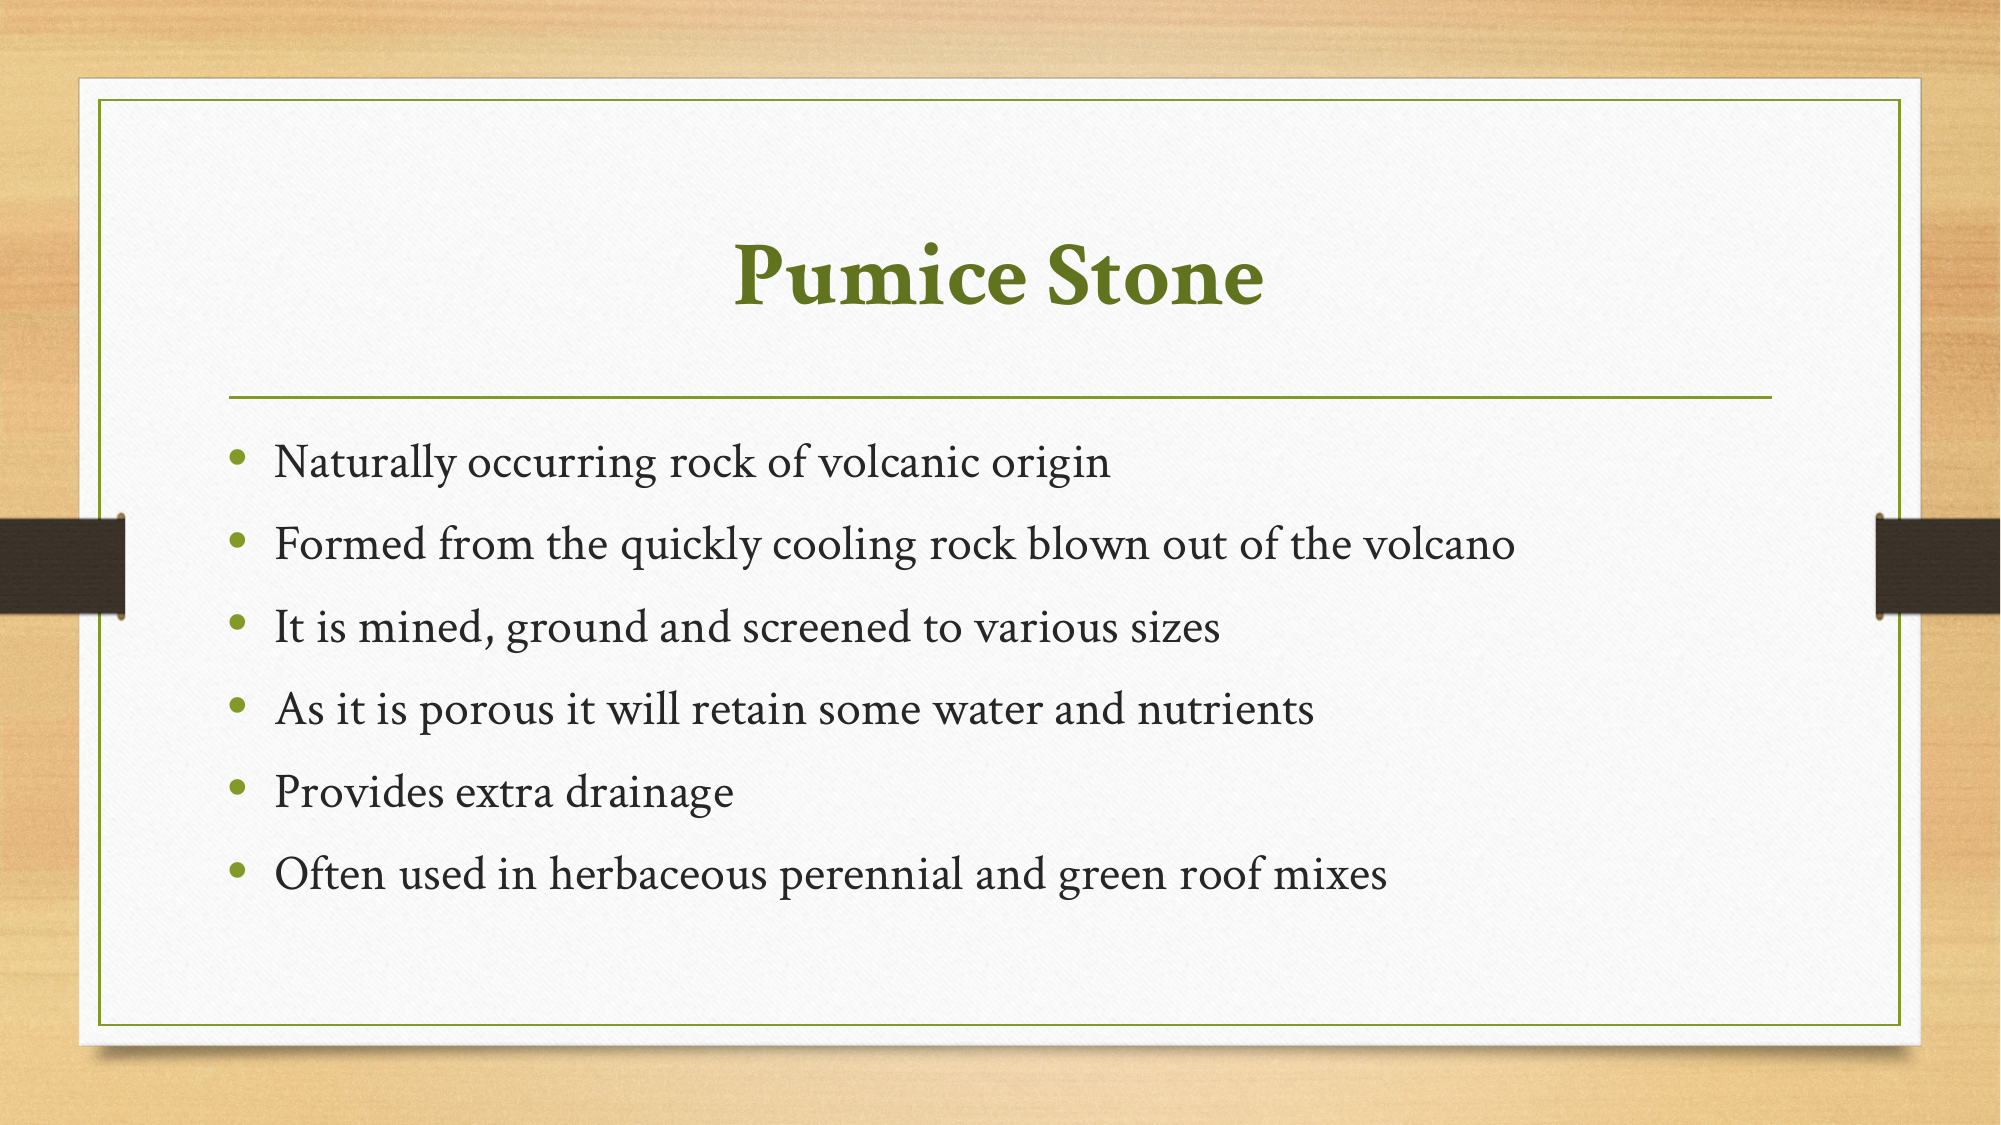

# Pumice Stone
Naturally occurring rock of volcanic origin
Formed from the quickly cooling rock blown out of the volcano
It is mined, ground and screened to various sizes
As it is porous it will retain some water and nutrients
Provides extra drainage
Often used in herbaceous perennial and green roof mixes